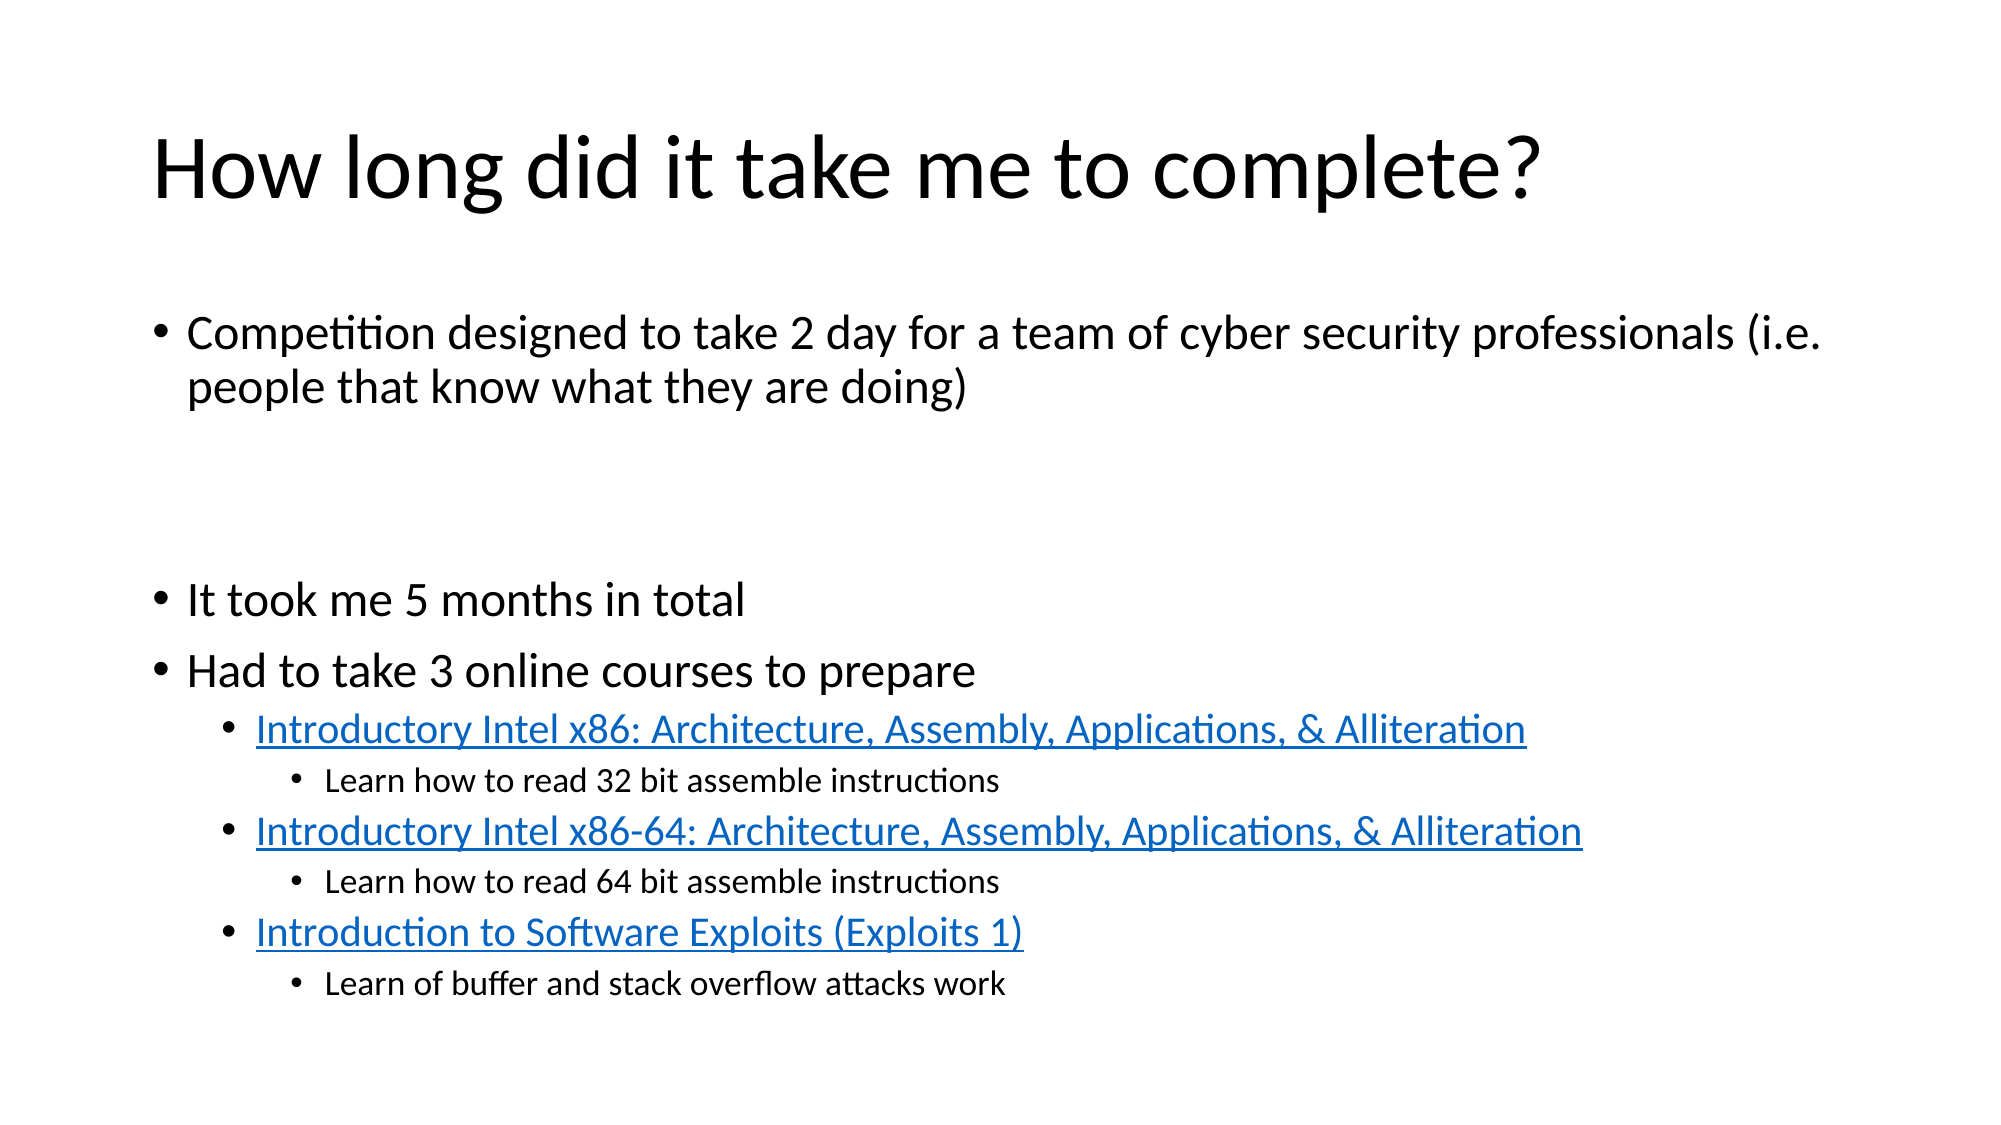

# How long did it take me to complete?
Competition designed to take 2 day for a team of cyber security professionals (i.e. people that know what they are doing)

It took me 5 months in total
Had to take 3 online courses to prepare
Introductory Intel x86: Architecture, Assembly, Applications, & Alliteration
Learn how to read 32 bit assemble instructions
Introductory Intel x86-64: Architecture, Assembly, Applications, & Alliteration
Learn how to read 64 bit assemble instructions
Introduction to Software Exploits (Exploits 1)
Learn of buffer and stack overflow attacks work